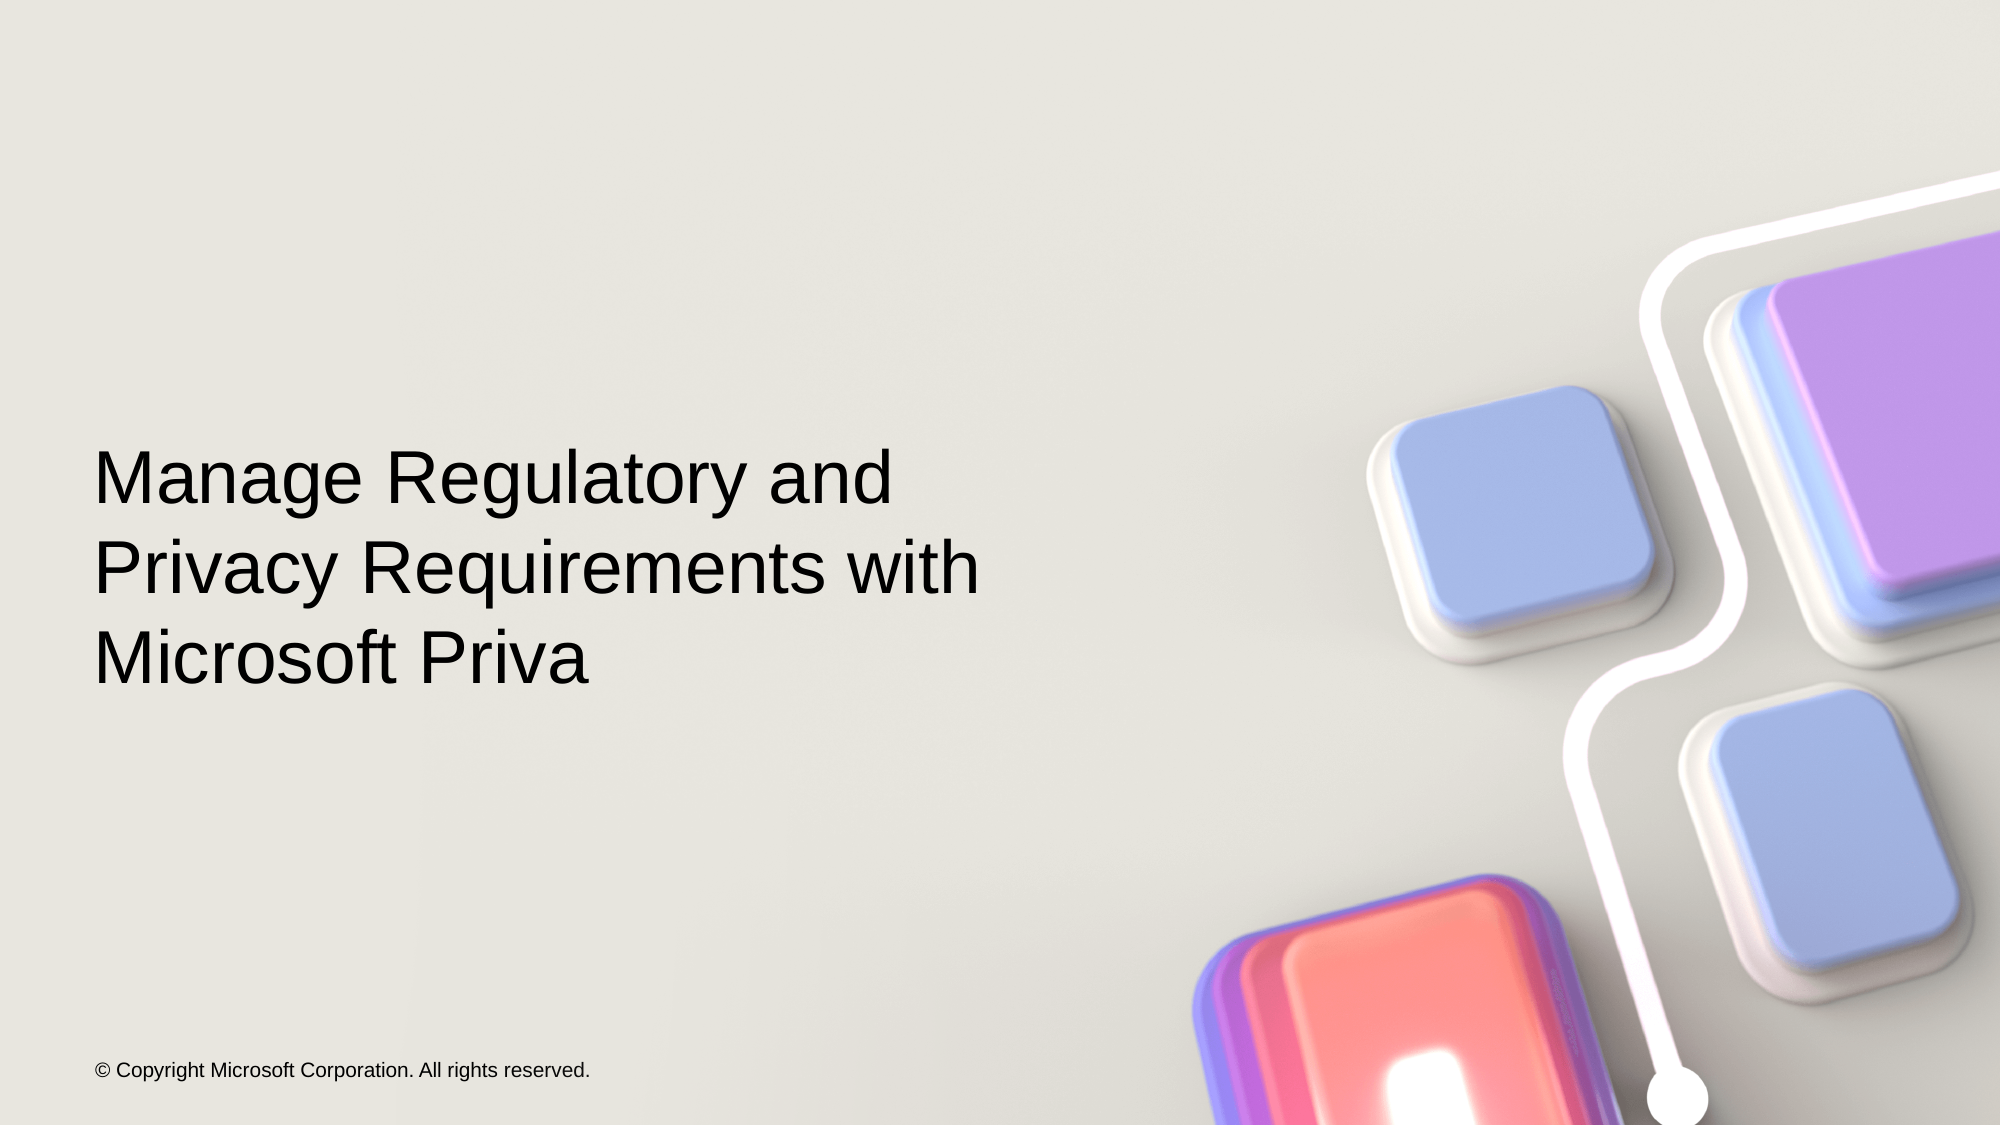

# Manage Regulatory and Privacy Requirements with Microsoft Priva